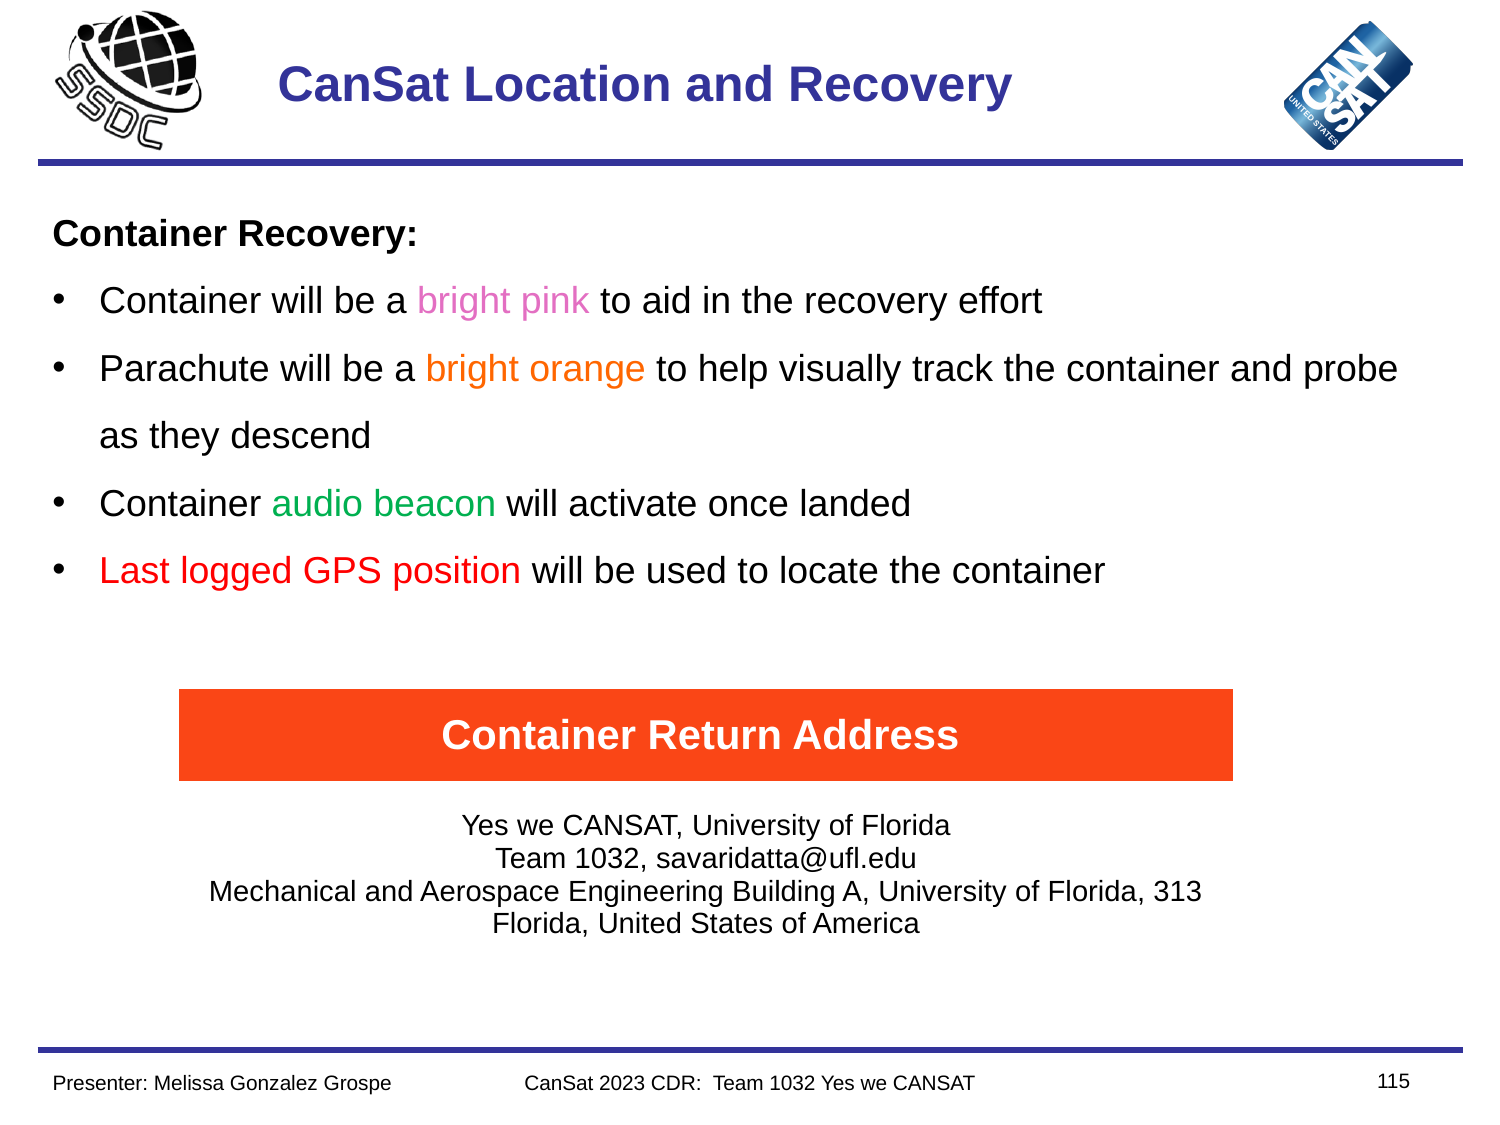

# CanSat Location and Recovery
Container Recovery:
Container will be a bright pink to aid in the recovery effort
Parachute will be a bright orange to help visually track the container and probe as they descend
Container audio beacon will activate once landed
Last logged GPS position will be used to locate the container
| Container Return Address |
| --- |
| Yes we CANSAT, University of Florida Team 1032, savaridatta@ufl.edu Mechanical and Aerospace Engineering Building A, University of Florida, 313 Florida, United States of America |
115
Presenter: Melissa Gonzalez Grospe
CanSat 2023 CDR:  Team 1032 Yes we CANSAT